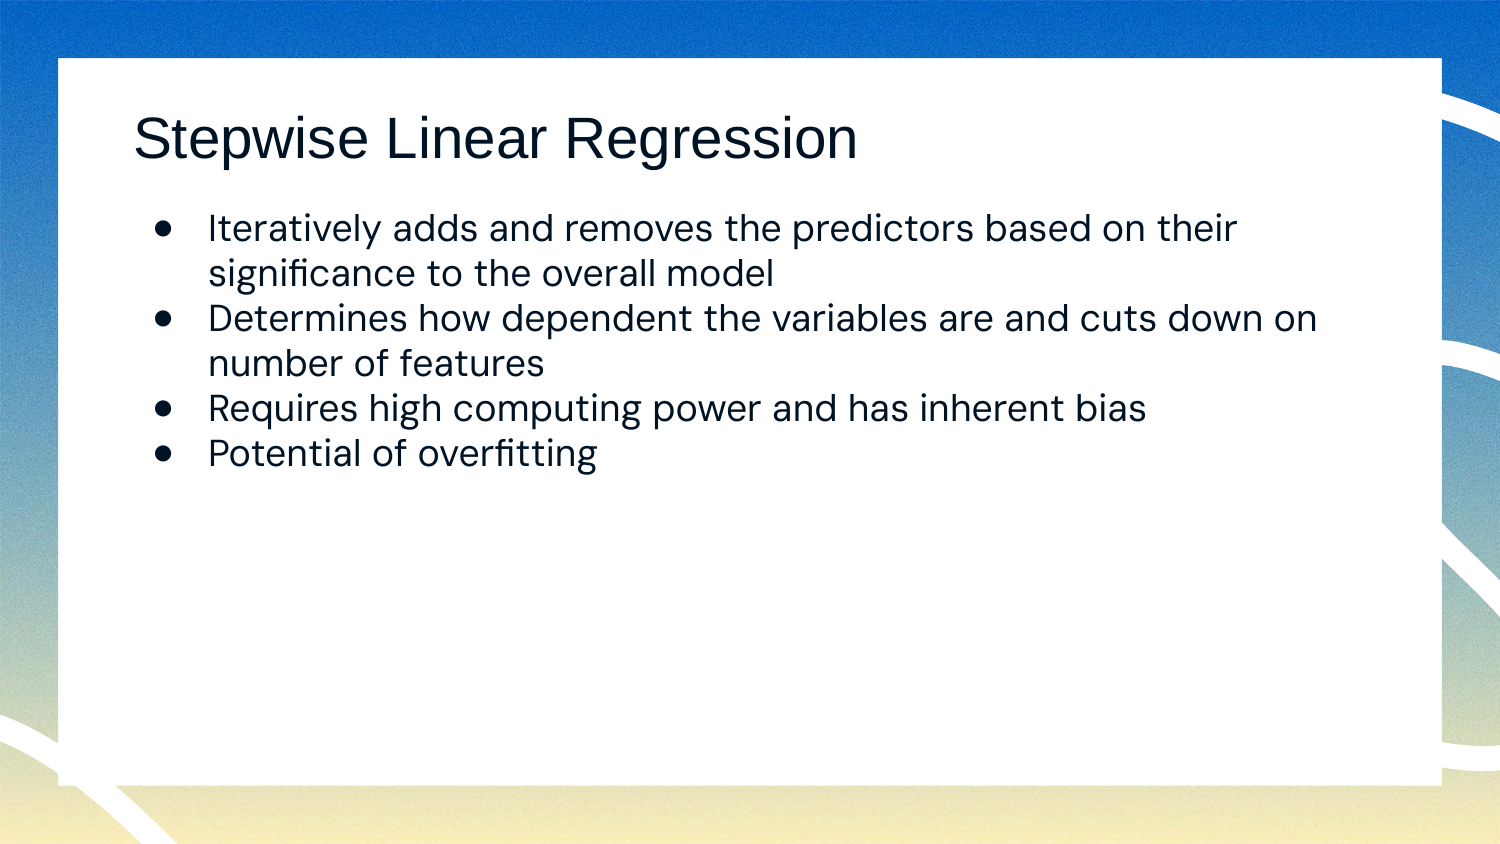

# Stepwise Linear Regression
Iteratively adds and removes the predictors based on their significance to the overall model
Determines how dependent the variables are and cuts down on number of features
Requires high computing power and has inherent bias
Potential of overfitting